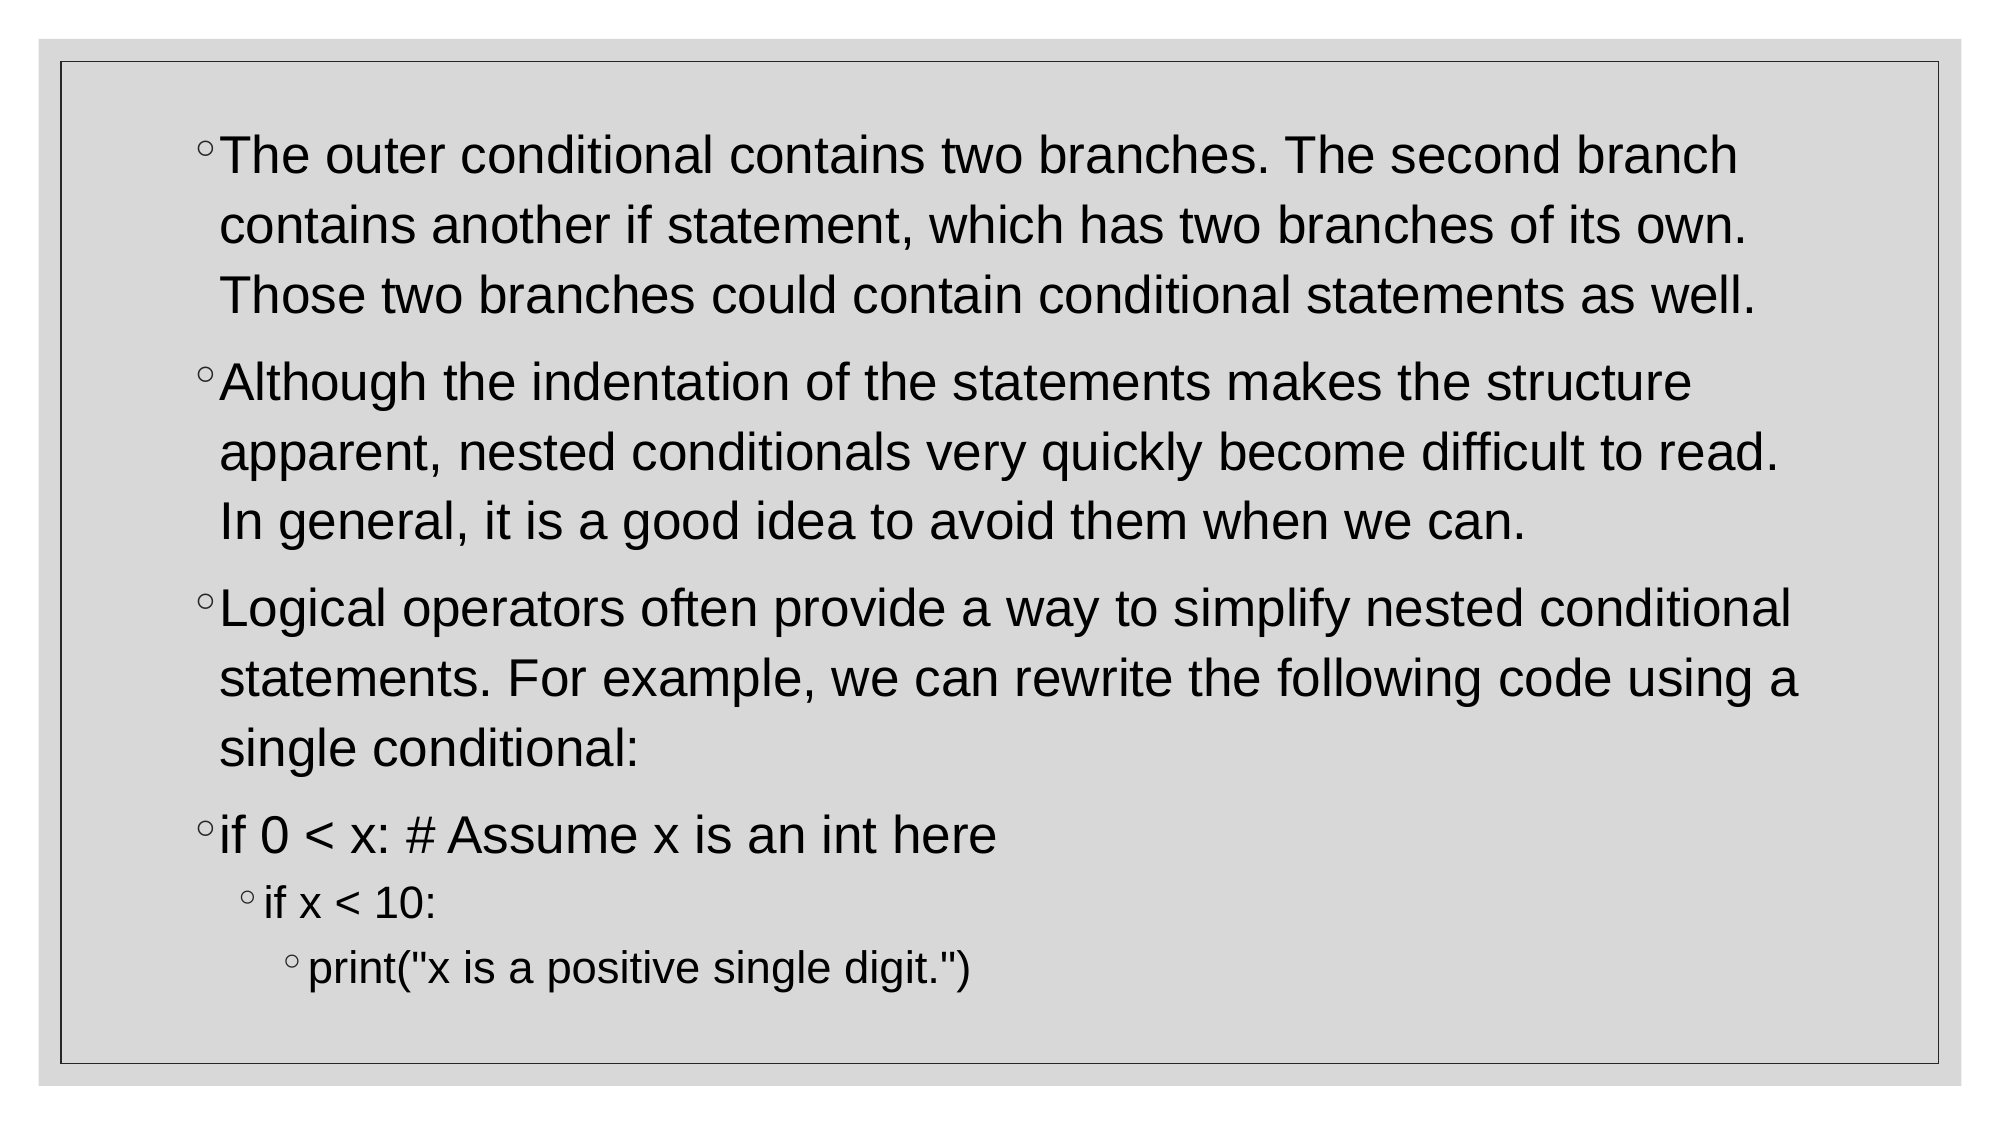

The outer conditional contains two branches. The second branch contains another if statement, which has two branches of its own. Those two branches could contain conditional statements as well.
Although the indentation of the statements makes the structure apparent, nested conditionals very quickly become difficult to read. In general, it is a good idea to avoid them when we can.
Logical operators often provide a way to simplify nested conditional statements. For example, we can rewrite the following code using a single conditional:
if 0 < x: # Assume x is an int here
if x < 10:
print("x is a positive single digit.")